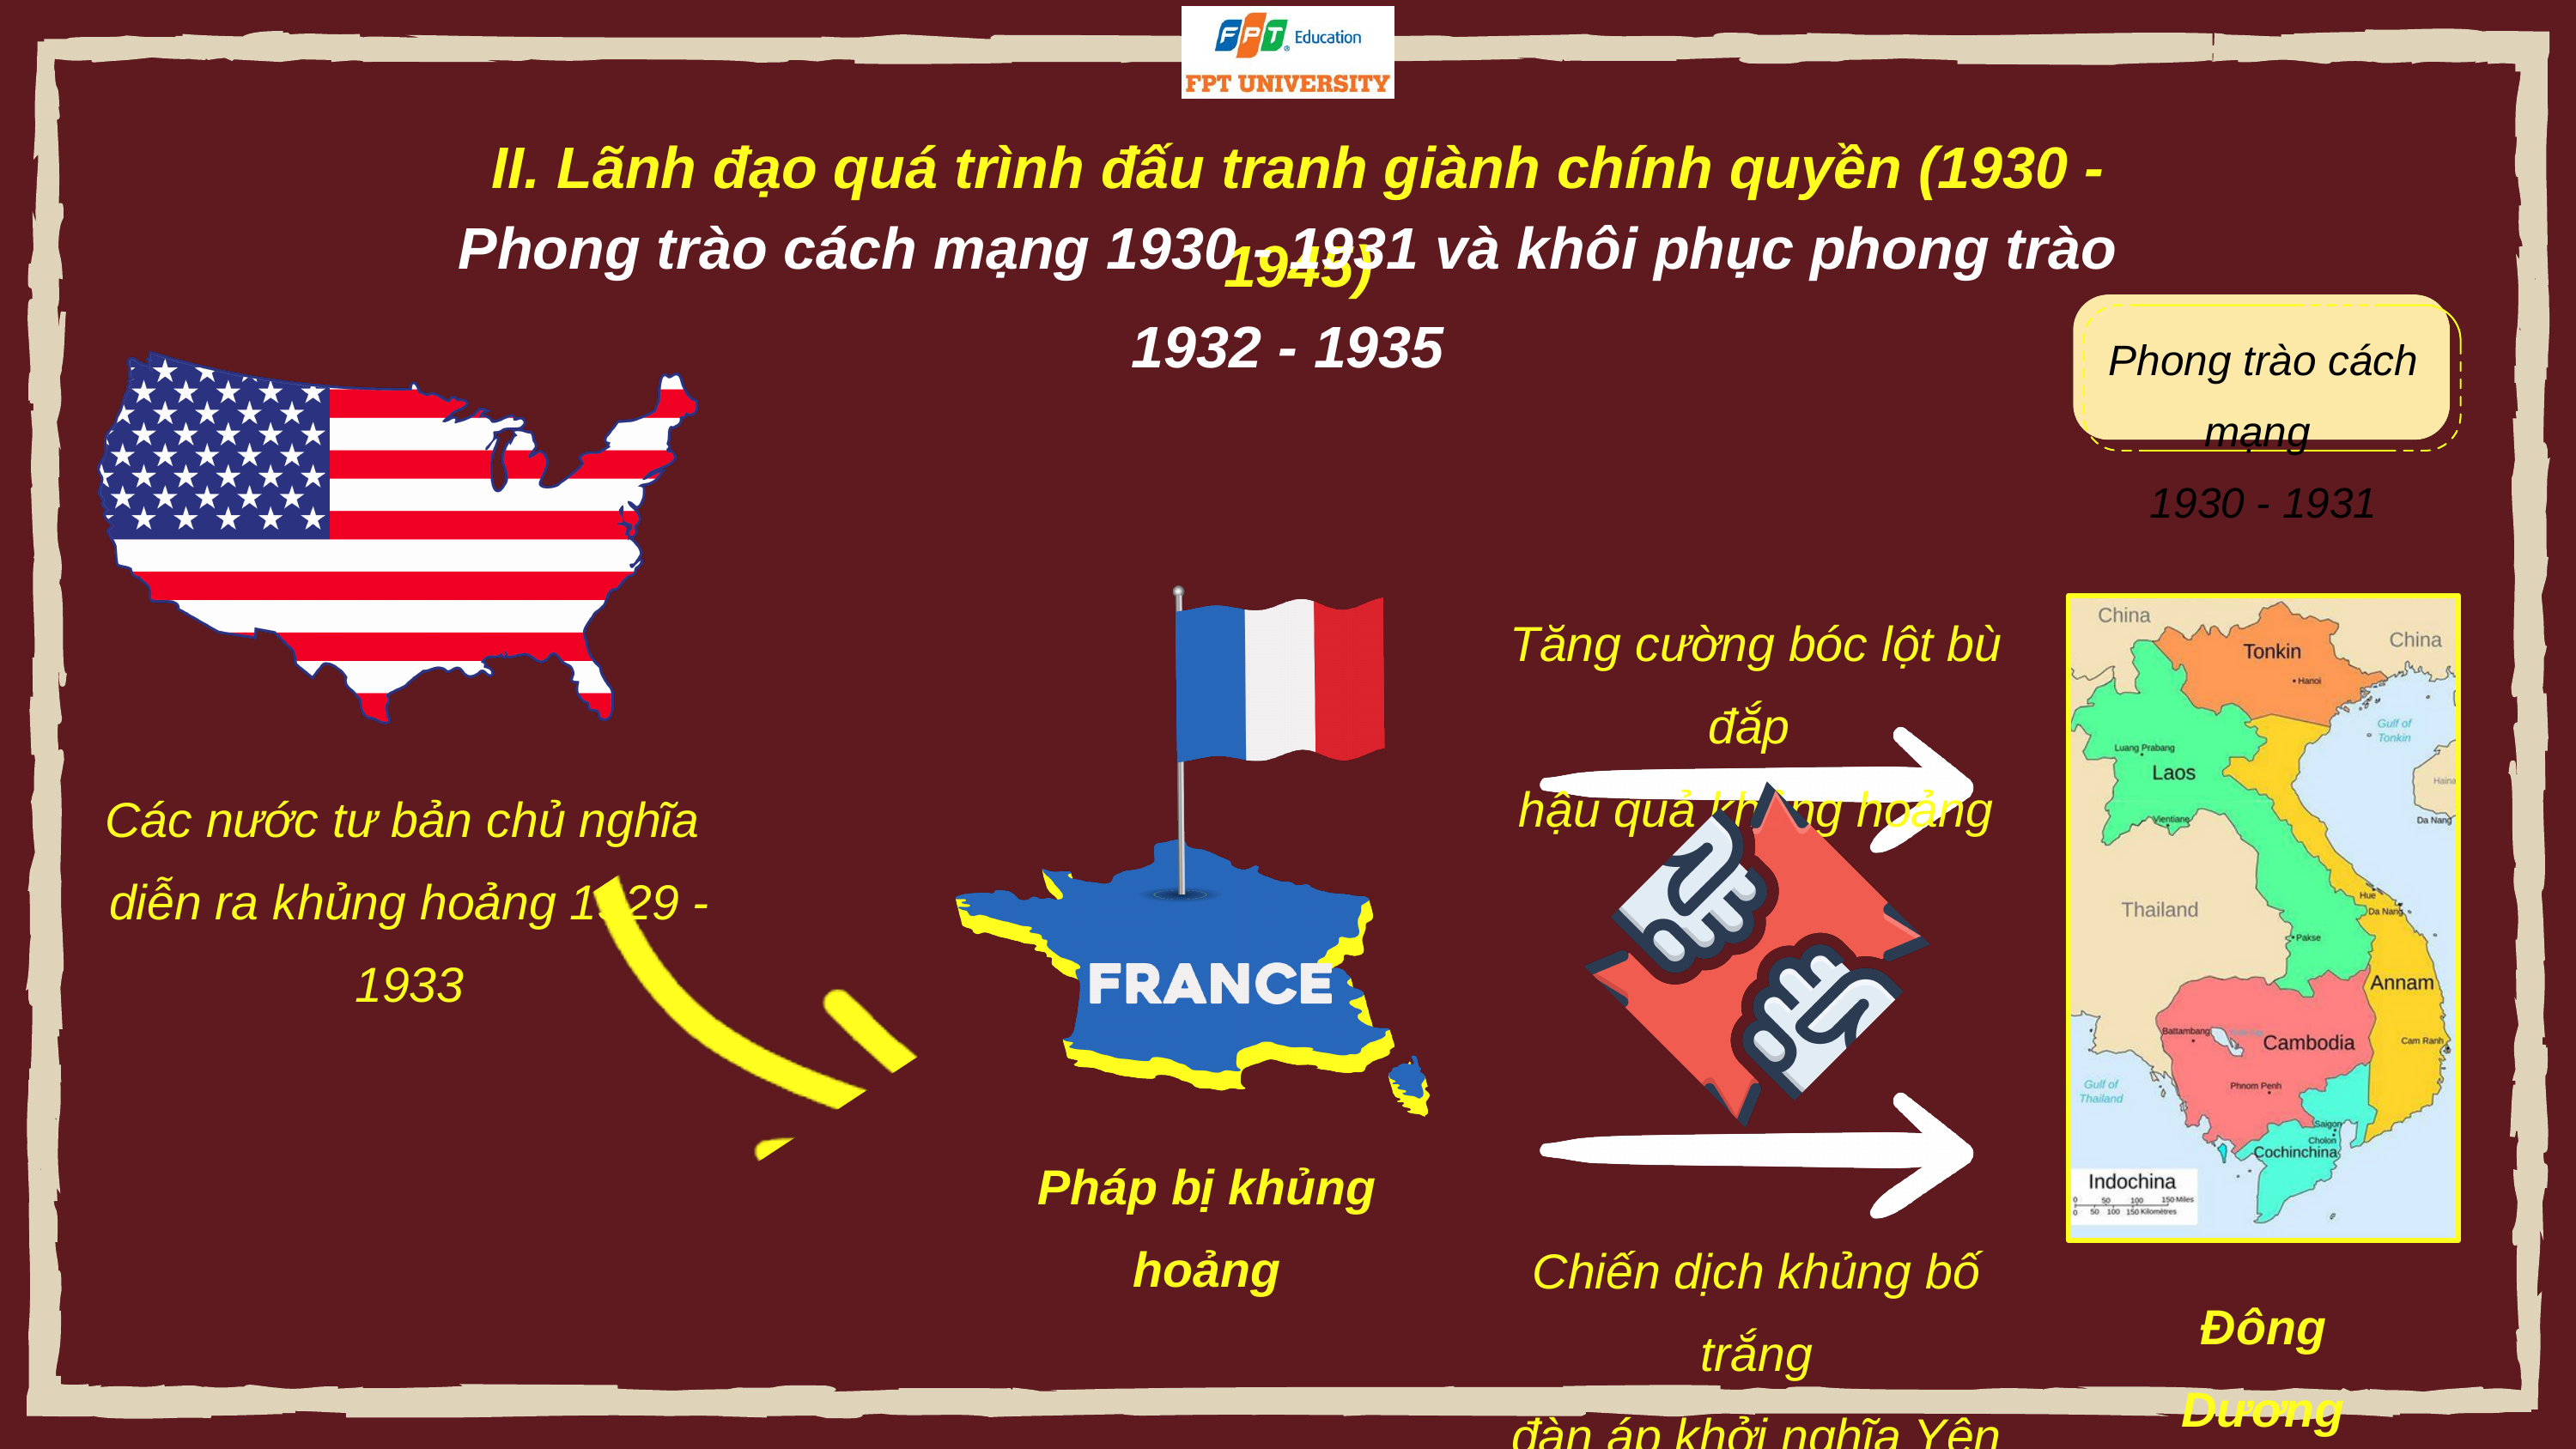

II. Lãnh đạo quá trình đấu tranh giành chính quyền (1930 - 1945)
Phong trào cách mạng 1930 - 1931 và khôi phục phong trào 1932 - 1935

Phong trào cách mạng
1930 - 1931

Tăng cường bóc lột bù đắp
hậu quả khủng hoảng

Các nước tư bản chủ nghĩa
diễn ra khủng hoảng 1929 - 1933

Pháp bị khủng hoảng
Chiến dịch khủng bố trắng
đàn áp khởi nghĩa Yên Bái
Đông Dương